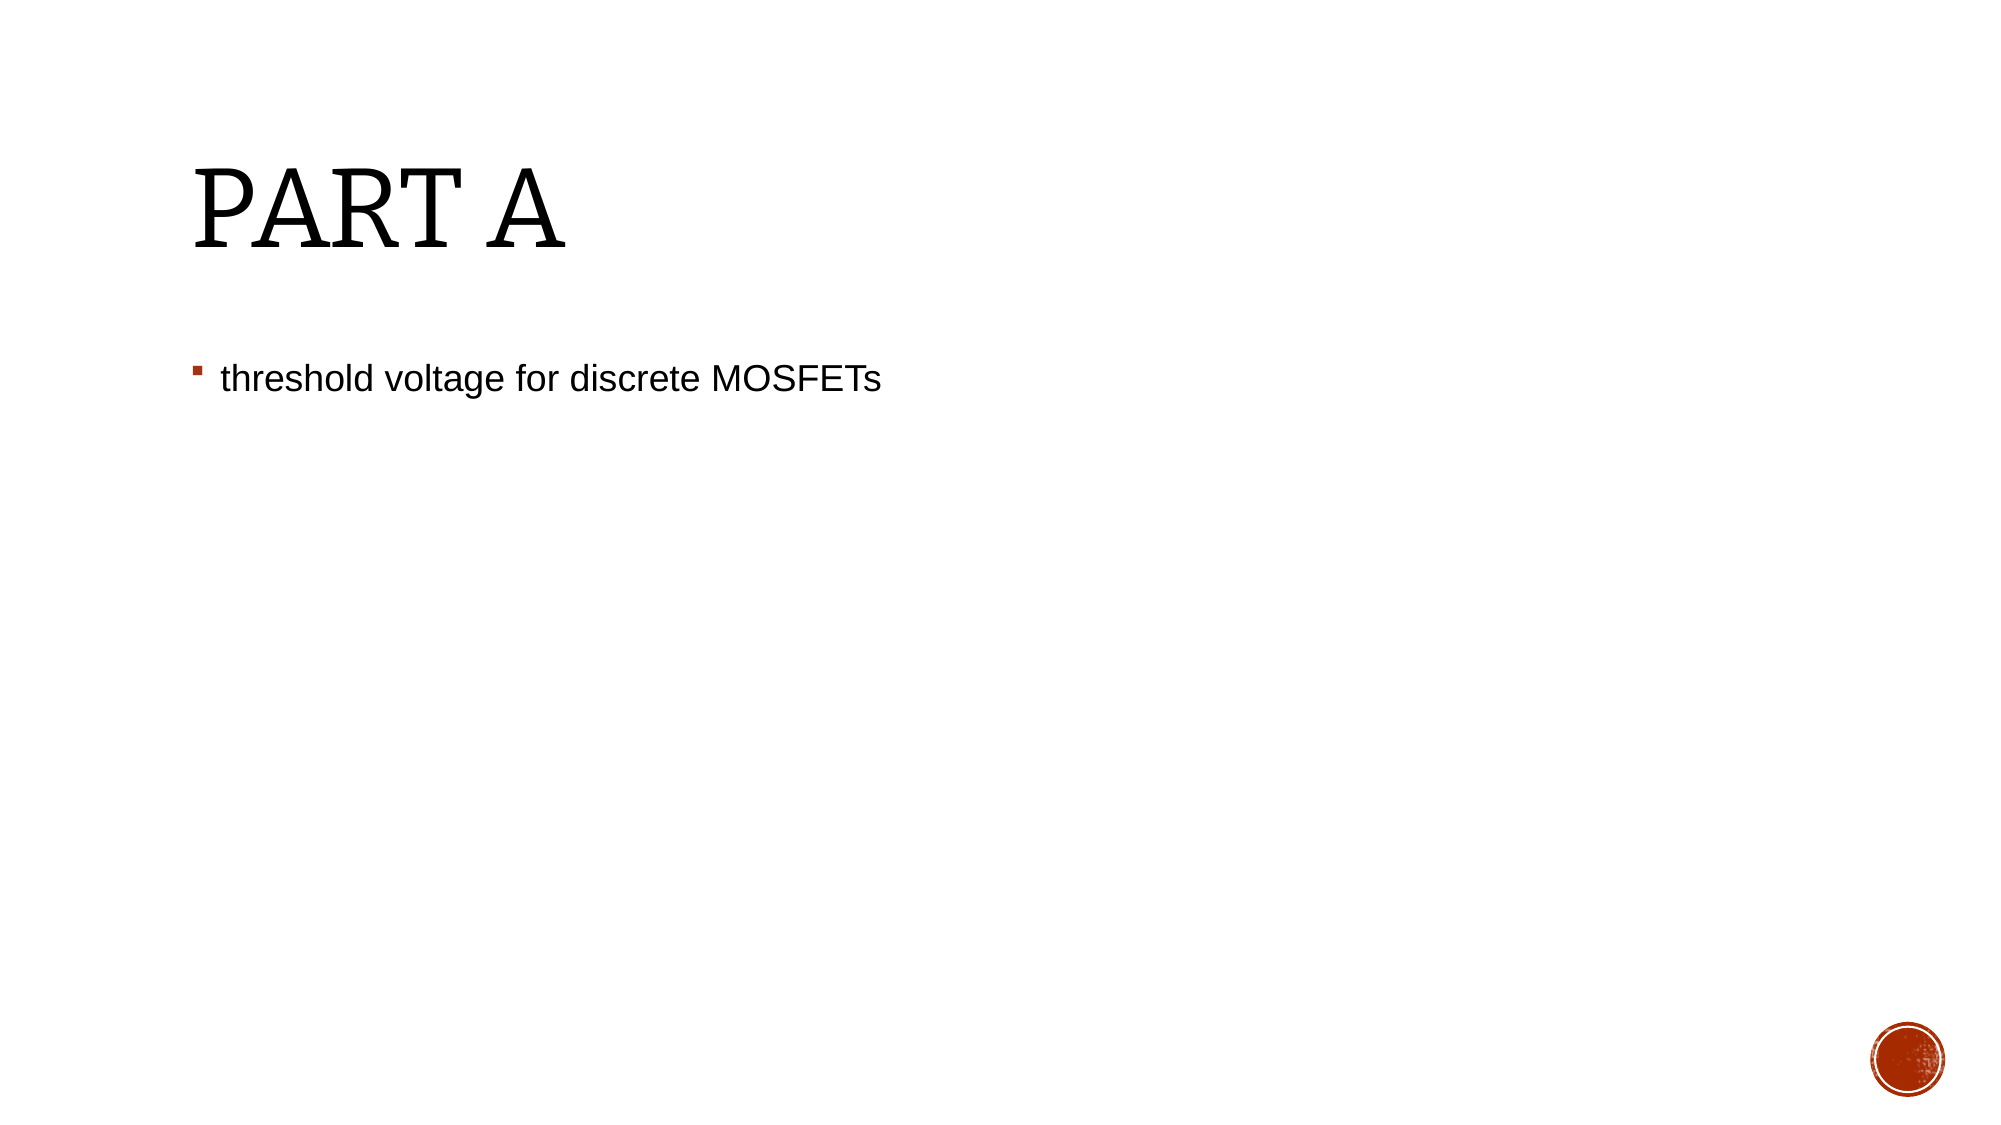

# Part A
threshold voltage for discrete MOSFETs